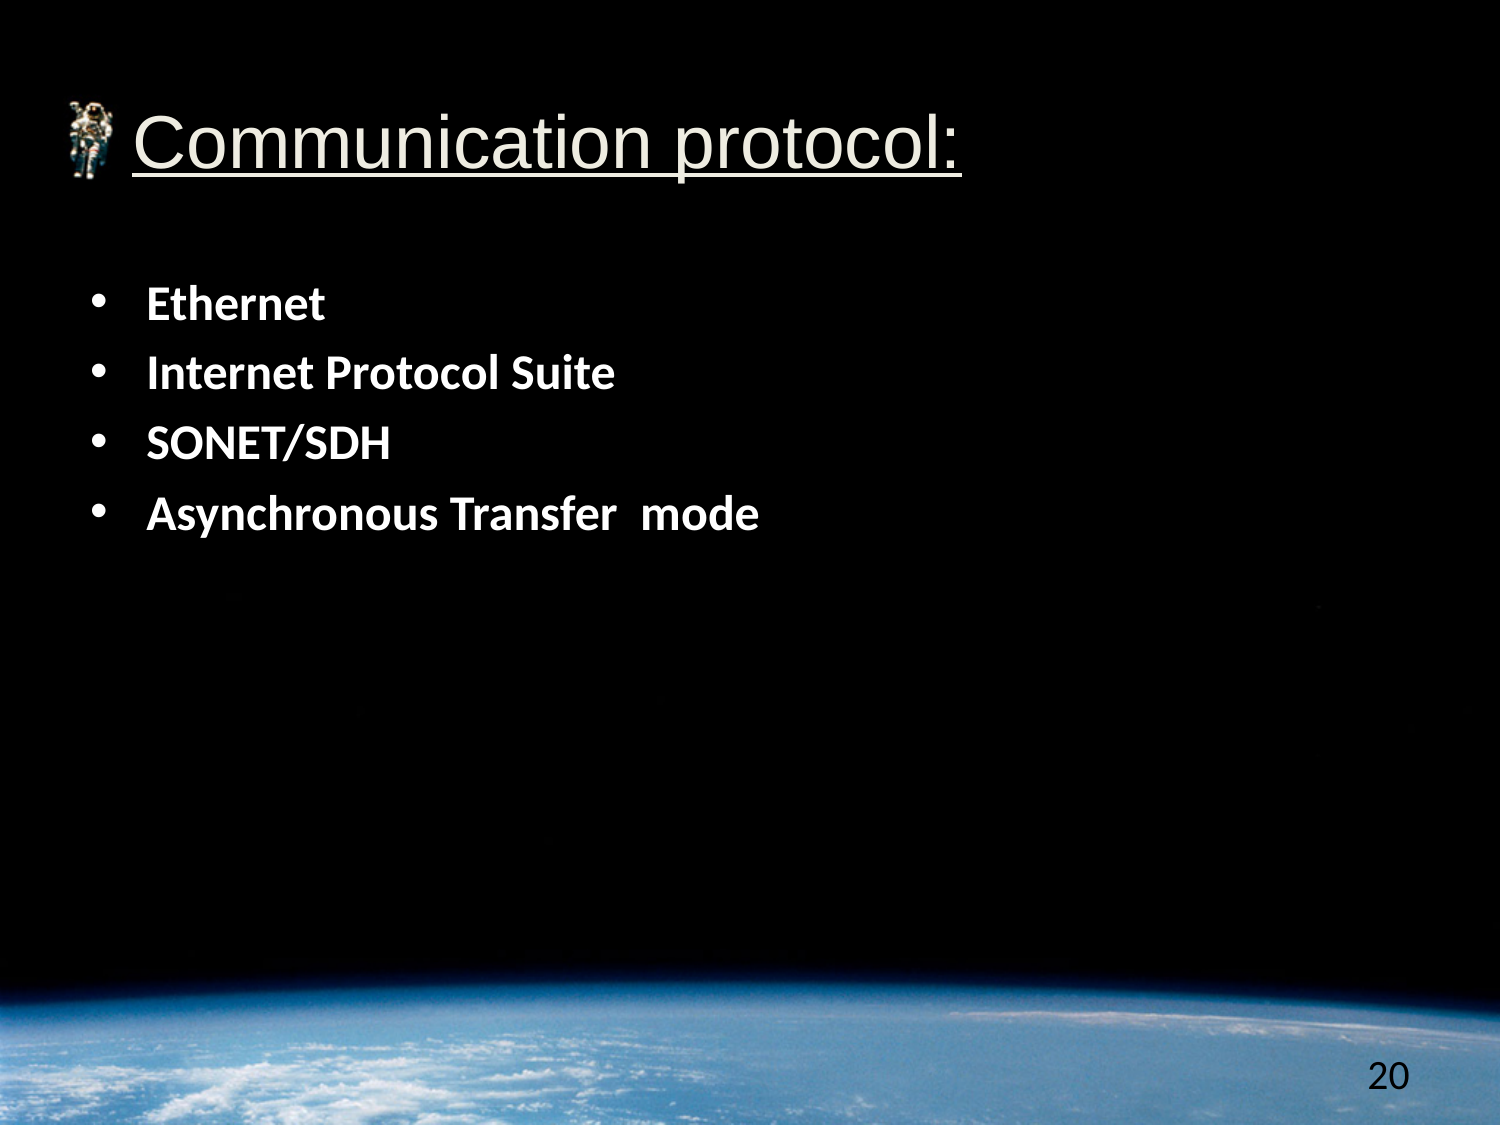

# Communication protocol:
Ethernet
Internet Protocol Suite
SONET/SDH
Asynchronous Transfer  mode

20